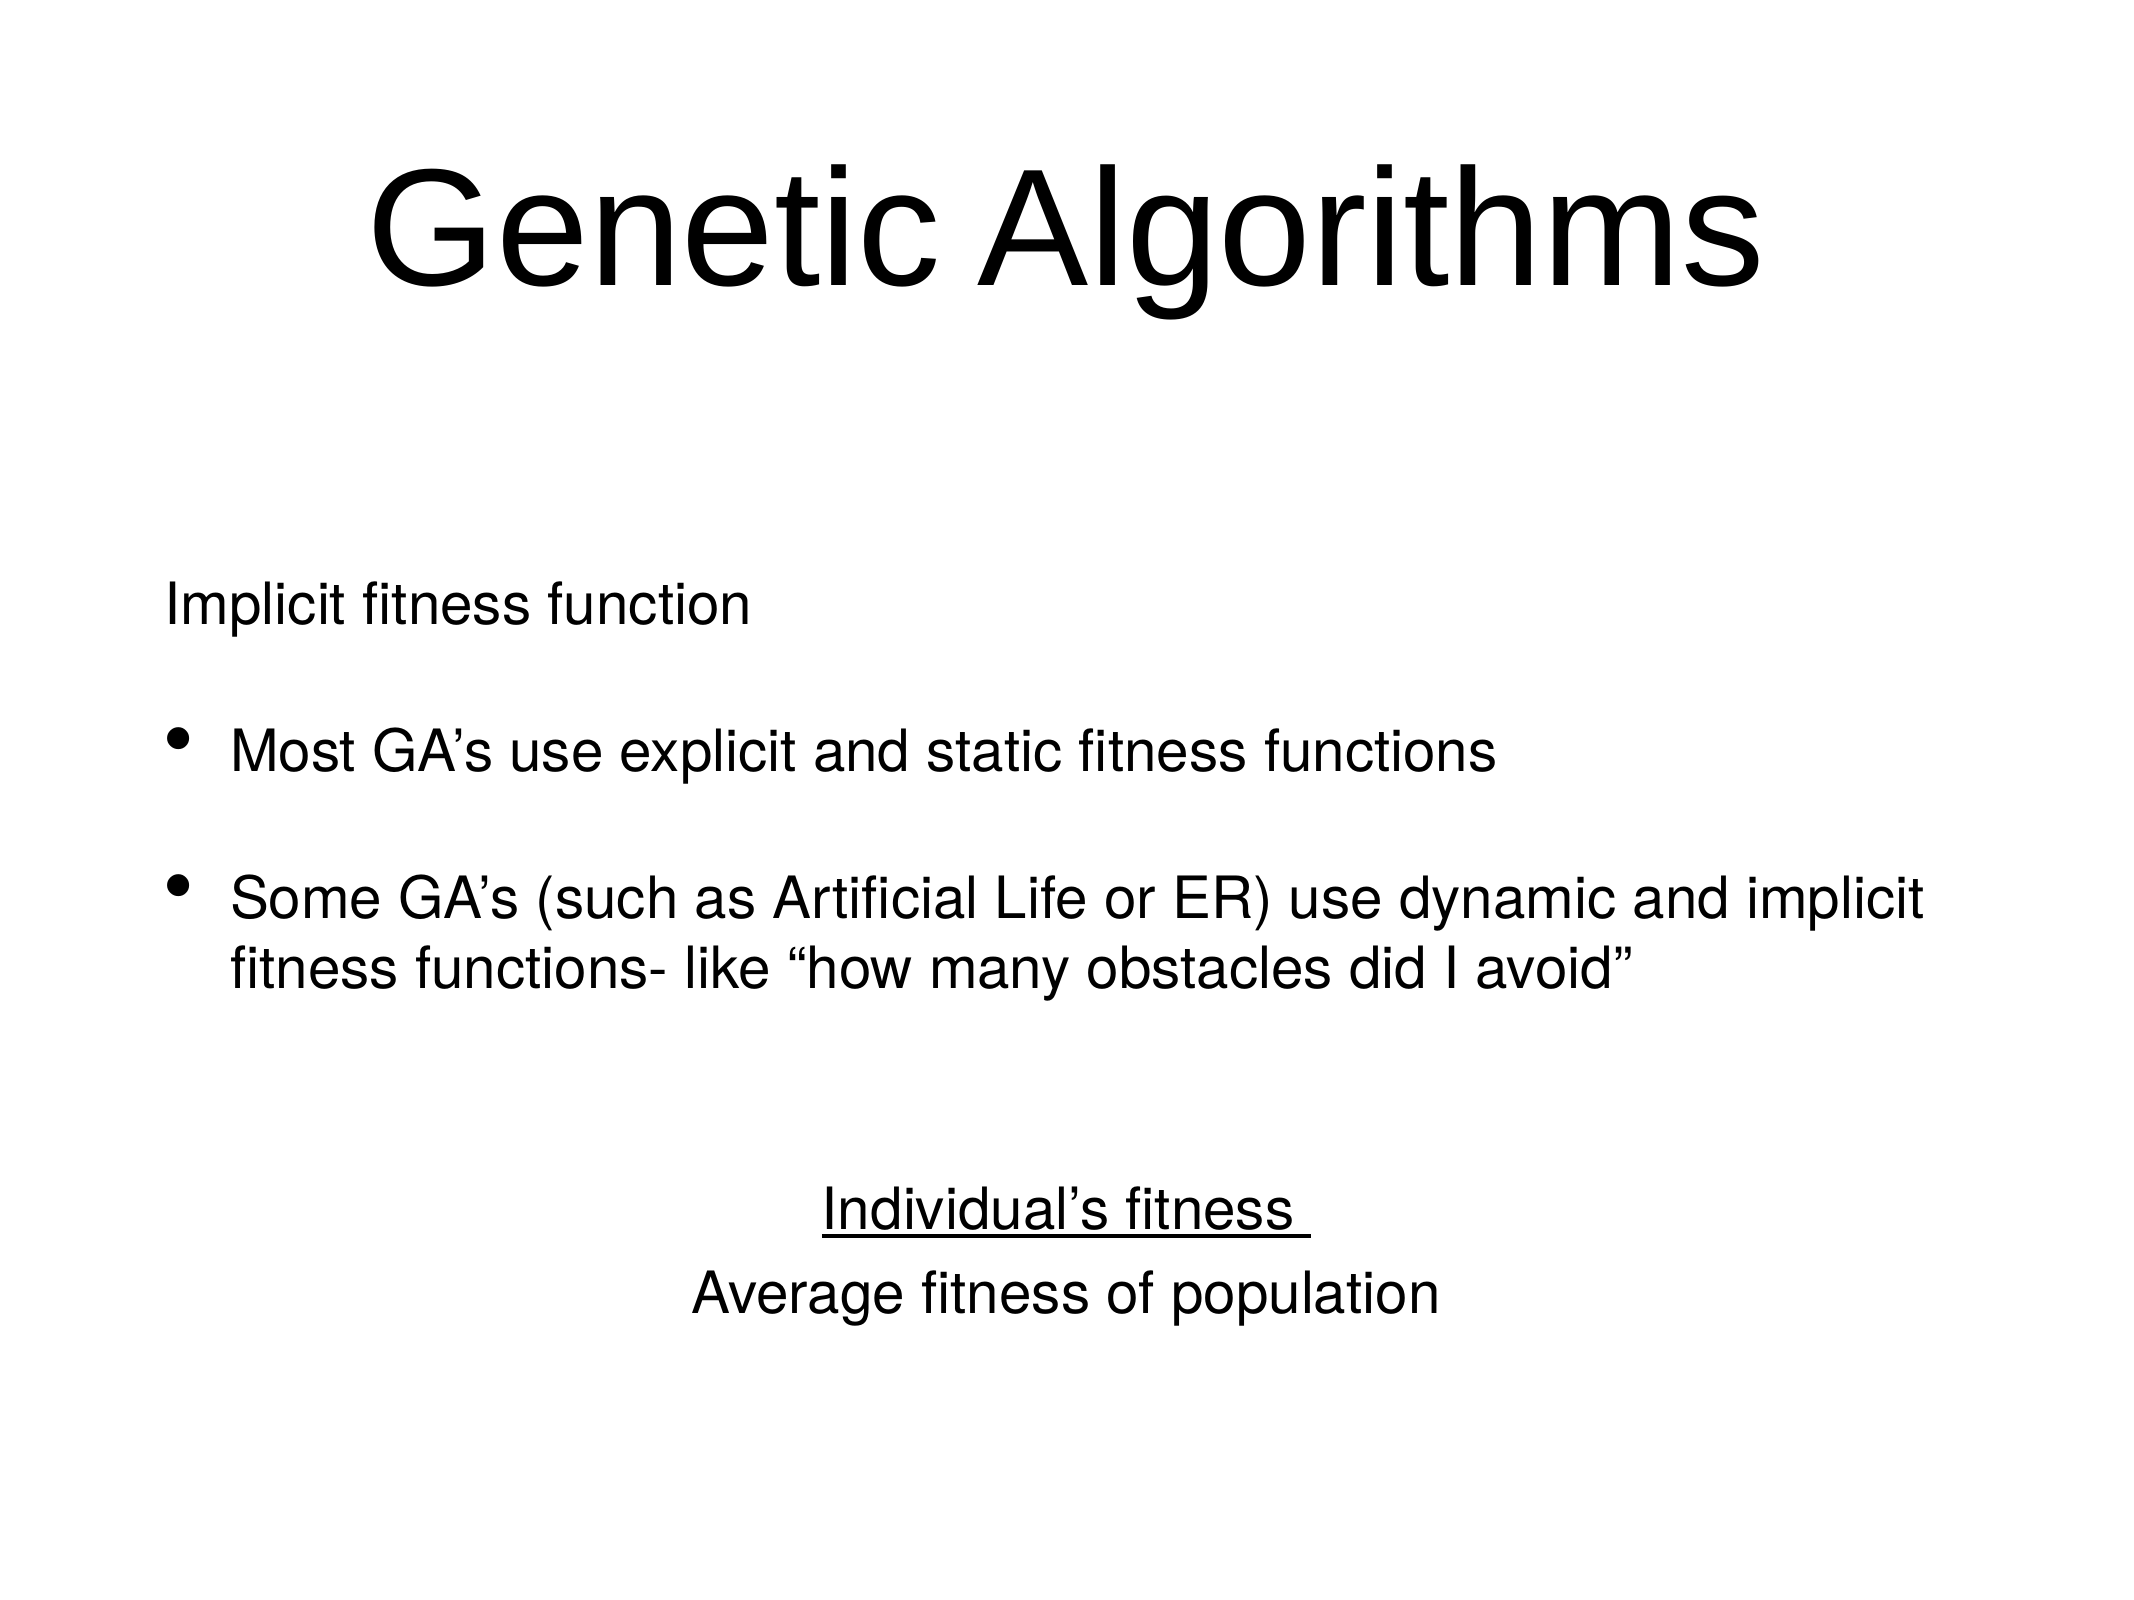

# Genetic Algorithms
Implicit fitness function
Most GA’s use explicit and static fitness functions
Some GA’s (such as Artificial Life or ER) use dynamic and implicit fitness functions- like “how many obstacles did I avoid”

Individual’s fitness
Average fitness of population